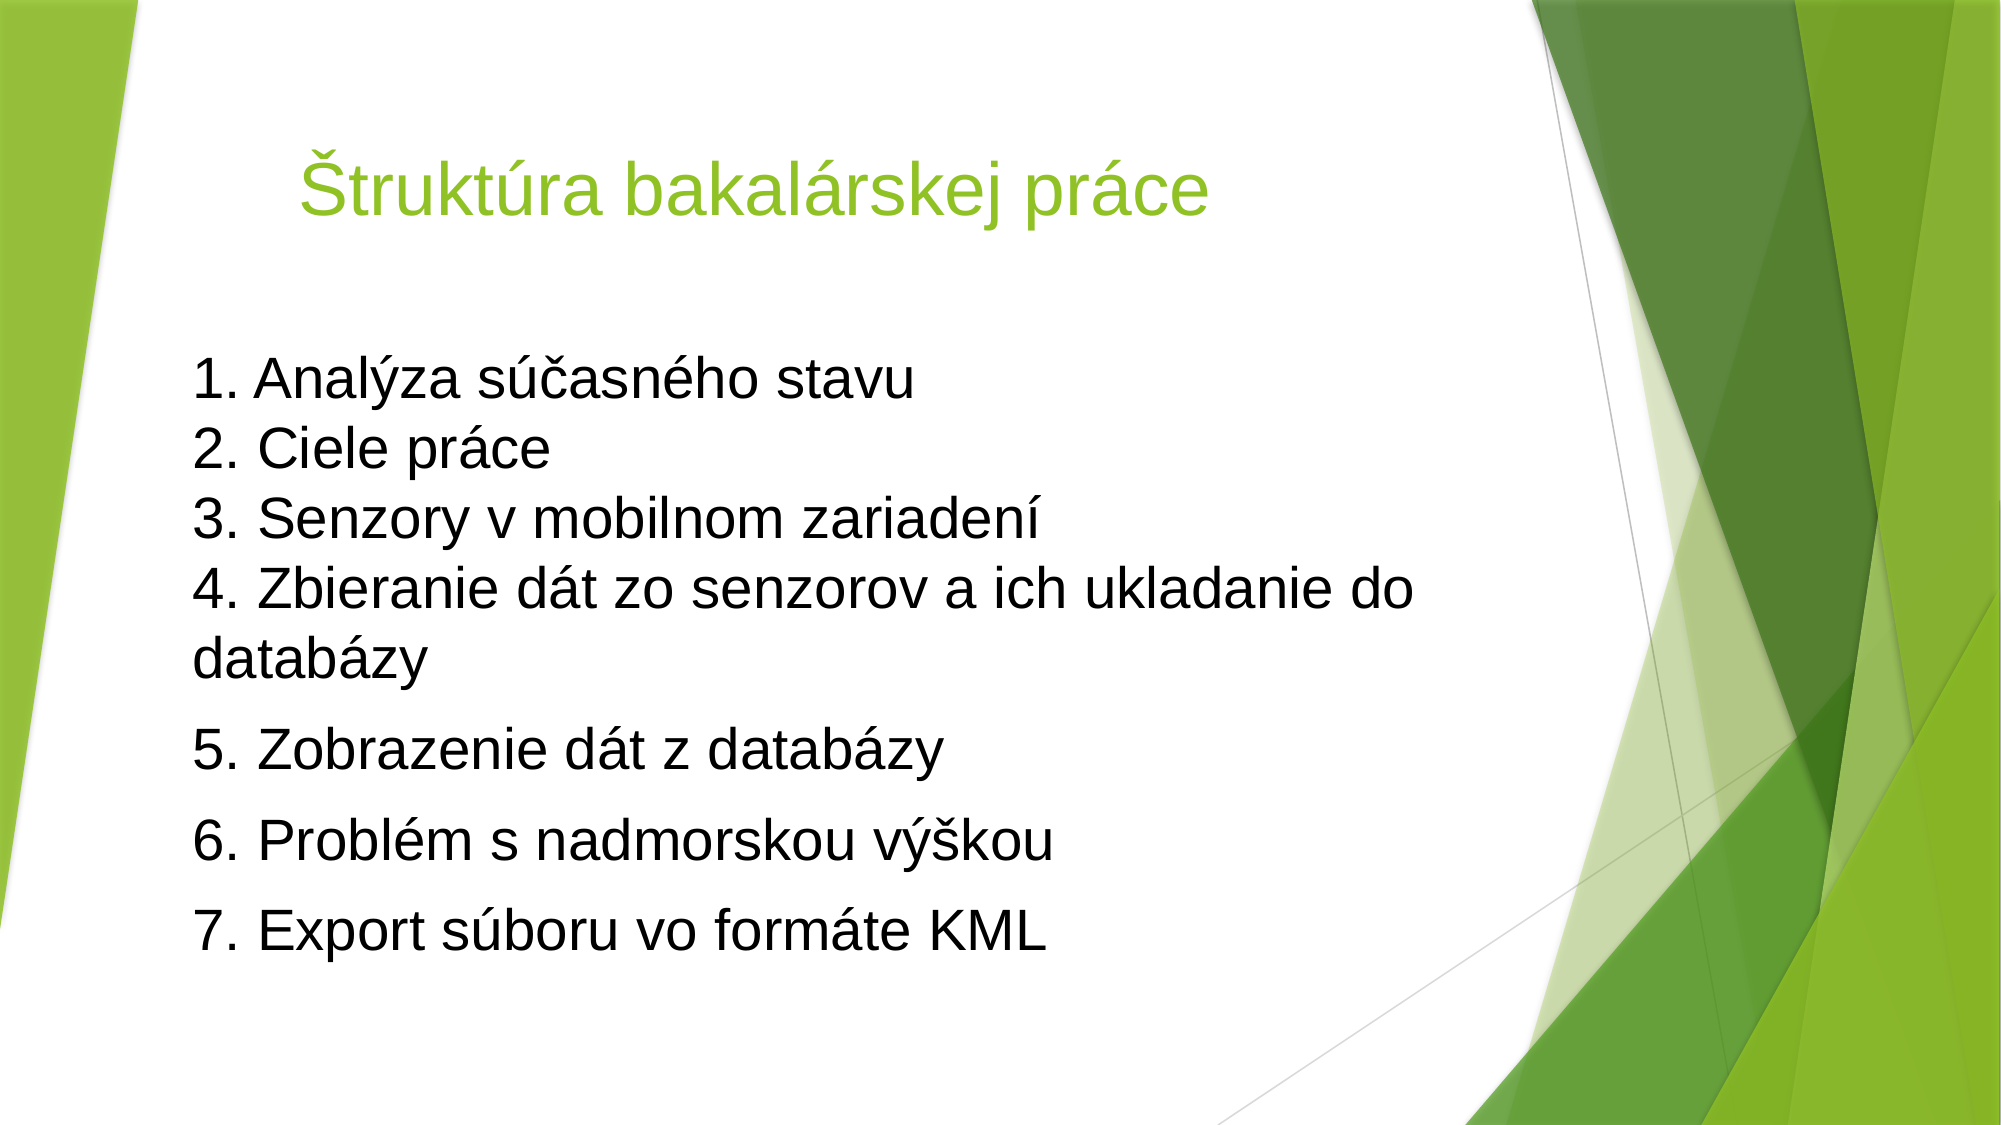

# Štruktúra bakalárskej práce
1. Analýza súčasného stavu
2. Ciele práce
3. Senzory v mobilnom zariadení
4. Zbieranie dát zo senzorov a ich ukladanie do databázy
5. Zobrazenie dát z databázy
6. Problém s nadmorskou výškou
7. Export súboru vo formáte KML